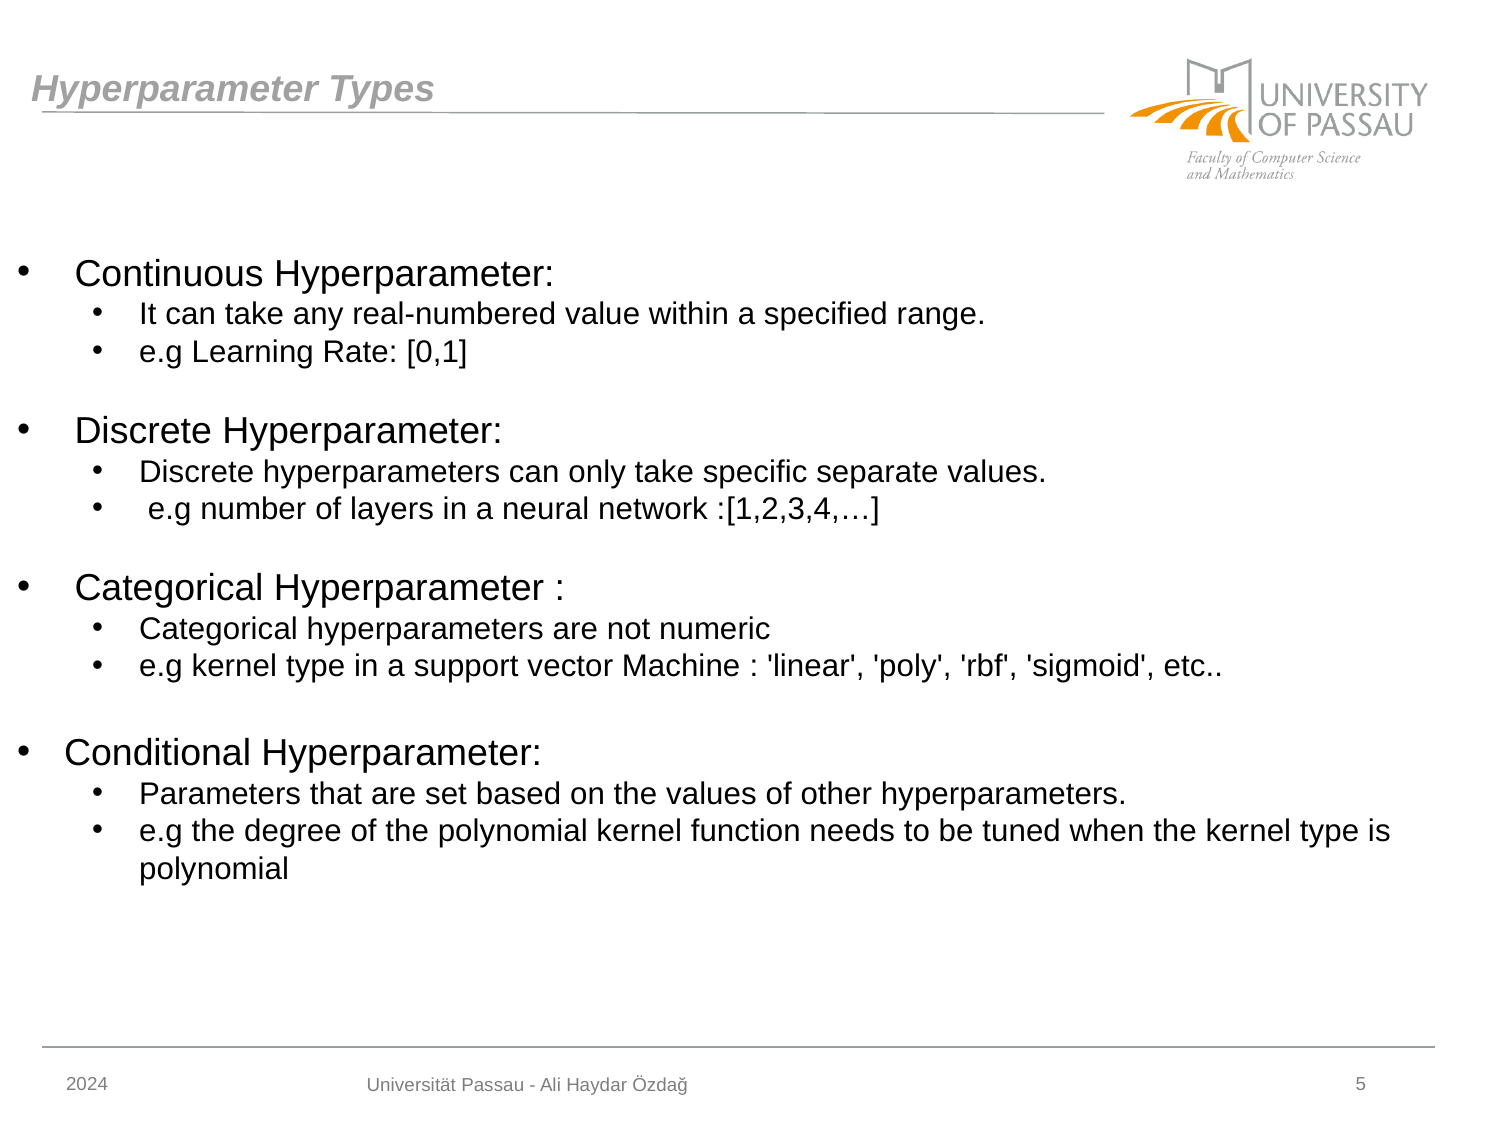

# Hyperparameter Types
 Continuous Hyperparameter:
It can take any real-numbered value within a specified range.
e.g Learning Rate: [0,1]

 Discrete Hyperparameter:
Discrete hyperparameters can only take specific separate values.
 e.g number of layers in a neural network :[1,2,3,4,…]

 Categorical Hyperparameter :
Categorical hyperparameters are not numeric
e.g kernel type in a support vector Machine : 'linear', 'poly', 'rbf', 'sigmoid', etc..

Conditional Hyperparameter:
Parameters that are set based on the values of other hyperparameters.
e.g the degree of the polynomial kernel function needs to be tuned when the kernel type is polynomial

2024
5
Universität Passau - Ali Haydar Özdağ